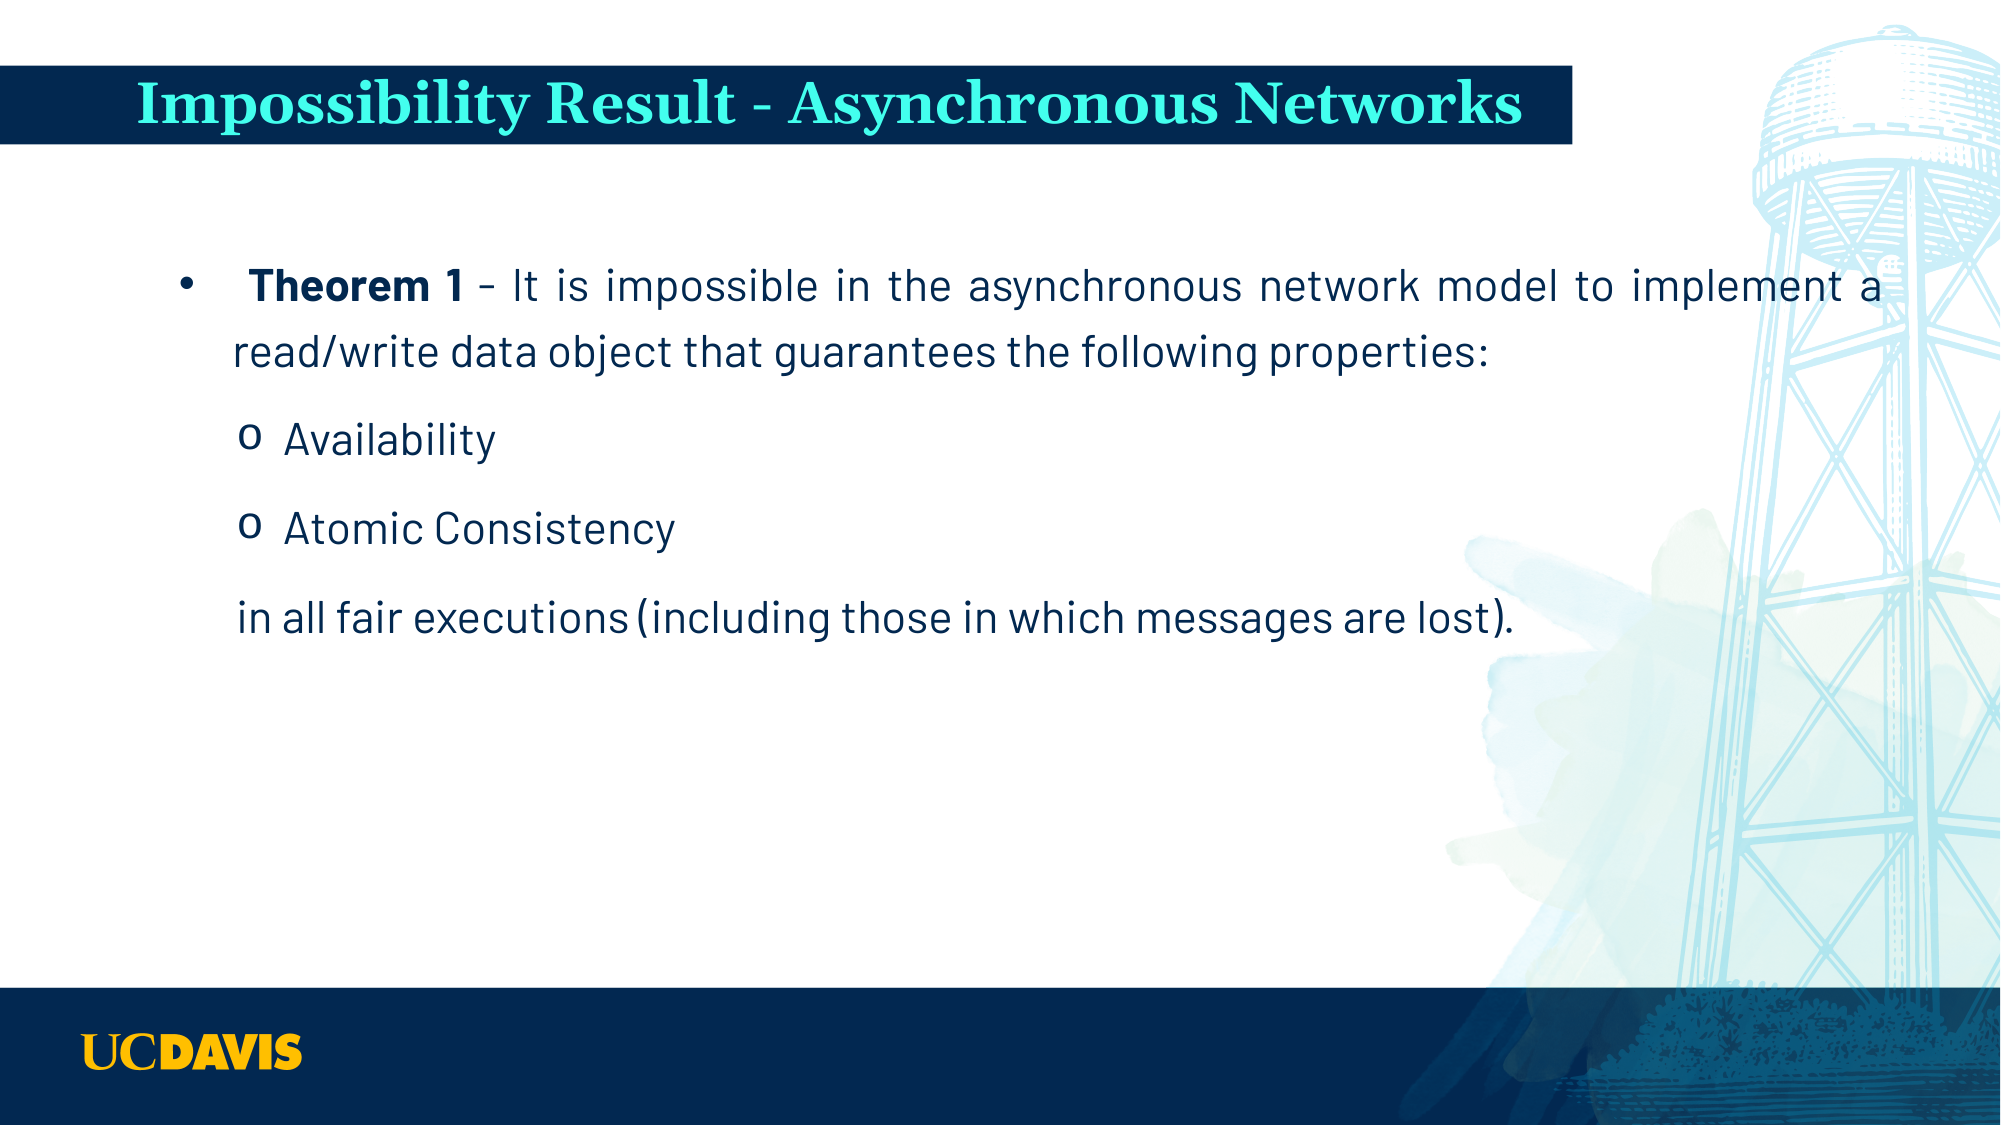

# Impossibility Result - Asynchronous Networks
 Theorem 1 - It is impossible in the asynchronous network model to implement a read/write data object that guarantees the following properties:
 Availability
 Atomic Consistency
in all fair executions (including those in which messages are lost).